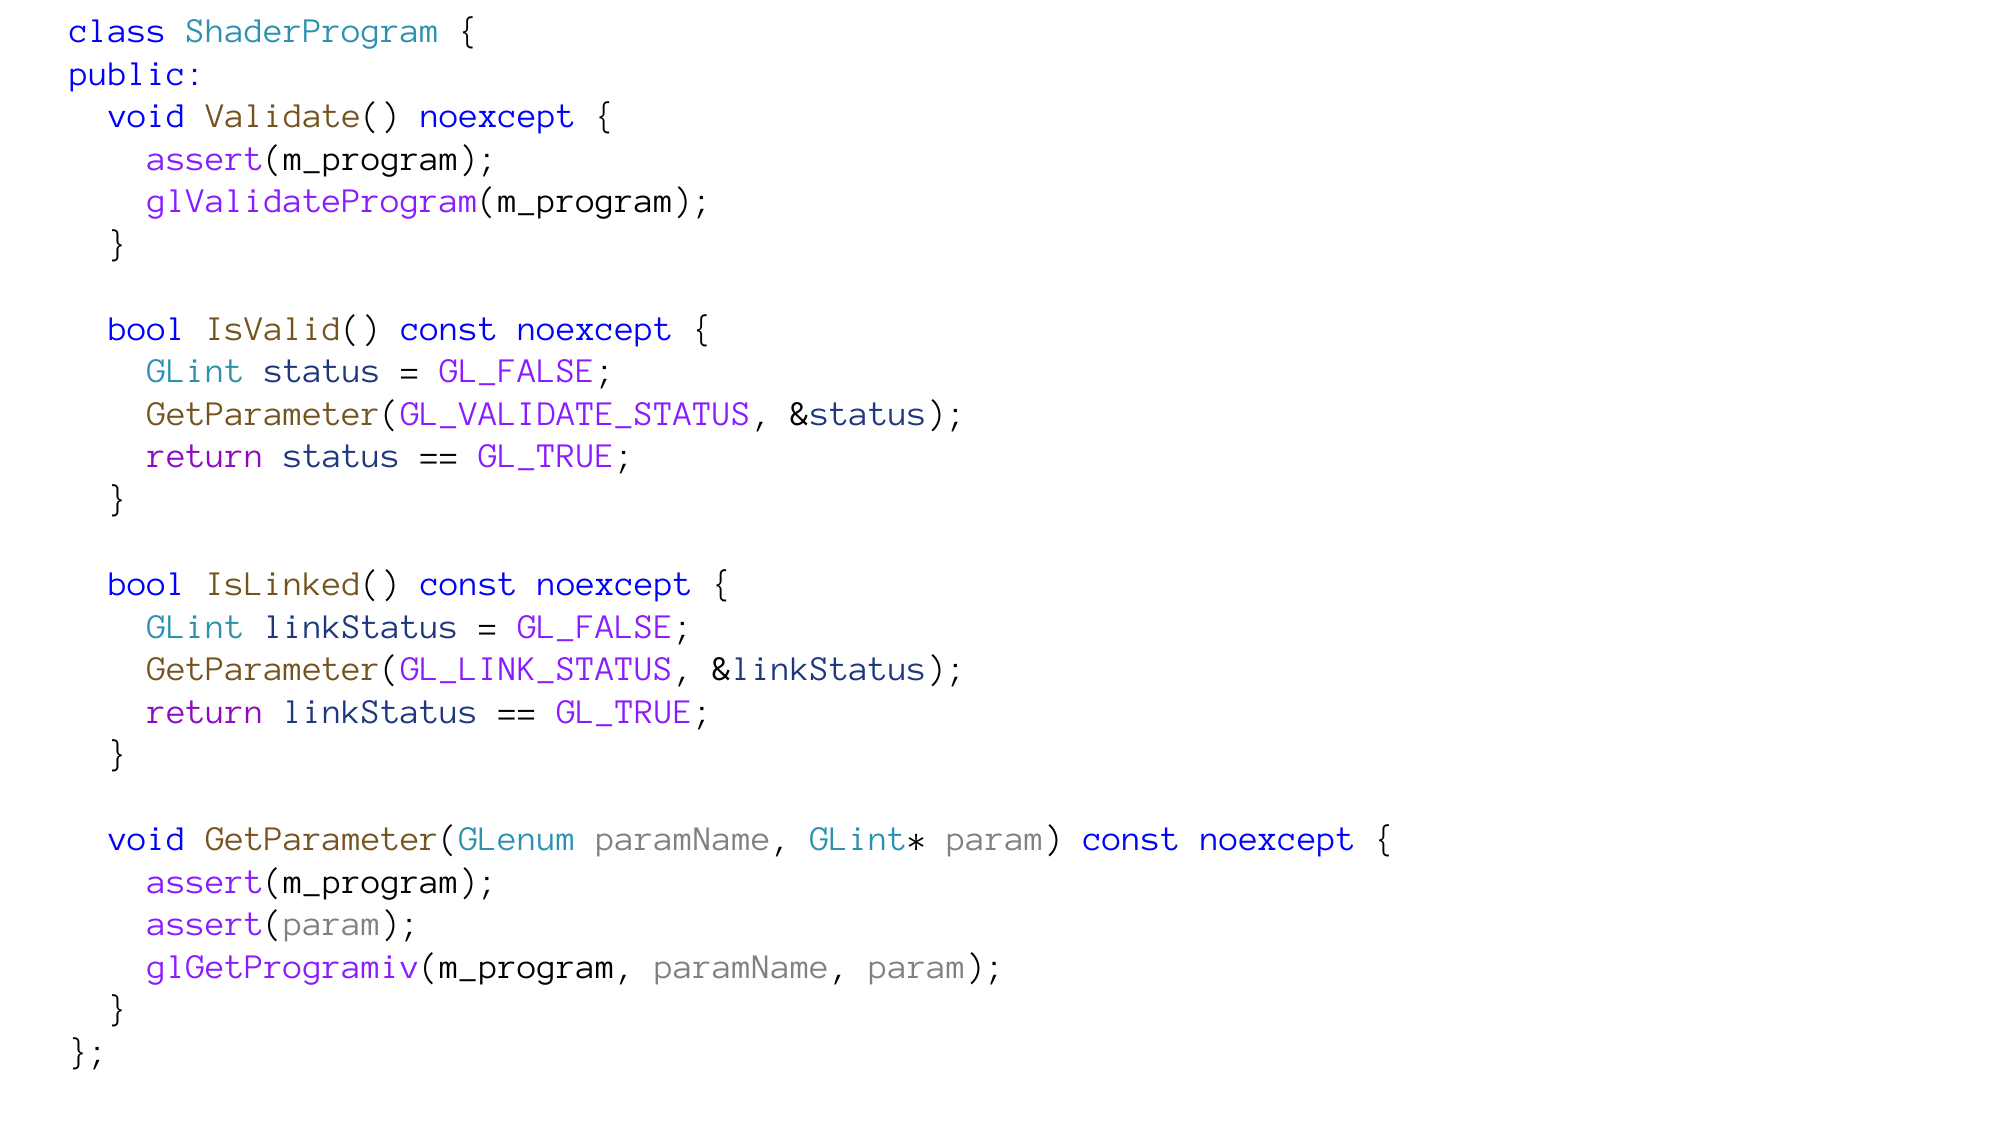

class ShaderProgram {
public:
  void Validate() noexcept {
    assert(m_program);
    glValidateProgram(m_program);
  }
  bool IsValid() const noexcept {
    GLint status = GL_FALSE;
    GetParameter(GL_VALIDATE_STATUS, &status);
    return status == GL_TRUE;
  }
  bool IsLinked() const noexcept {
    GLint linkStatus = GL_FALSE;
    GetParameter(GL_LINK_STATUS, &linkStatus);
    return linkStatus == GL_TRUE;
  }
  void GetParameter(GLenum paramName, GLint* param) const noexcept {
    assert(m_program);
    assert(param);
    glGetProgramiv(m_program, paramName, param);
  }
};